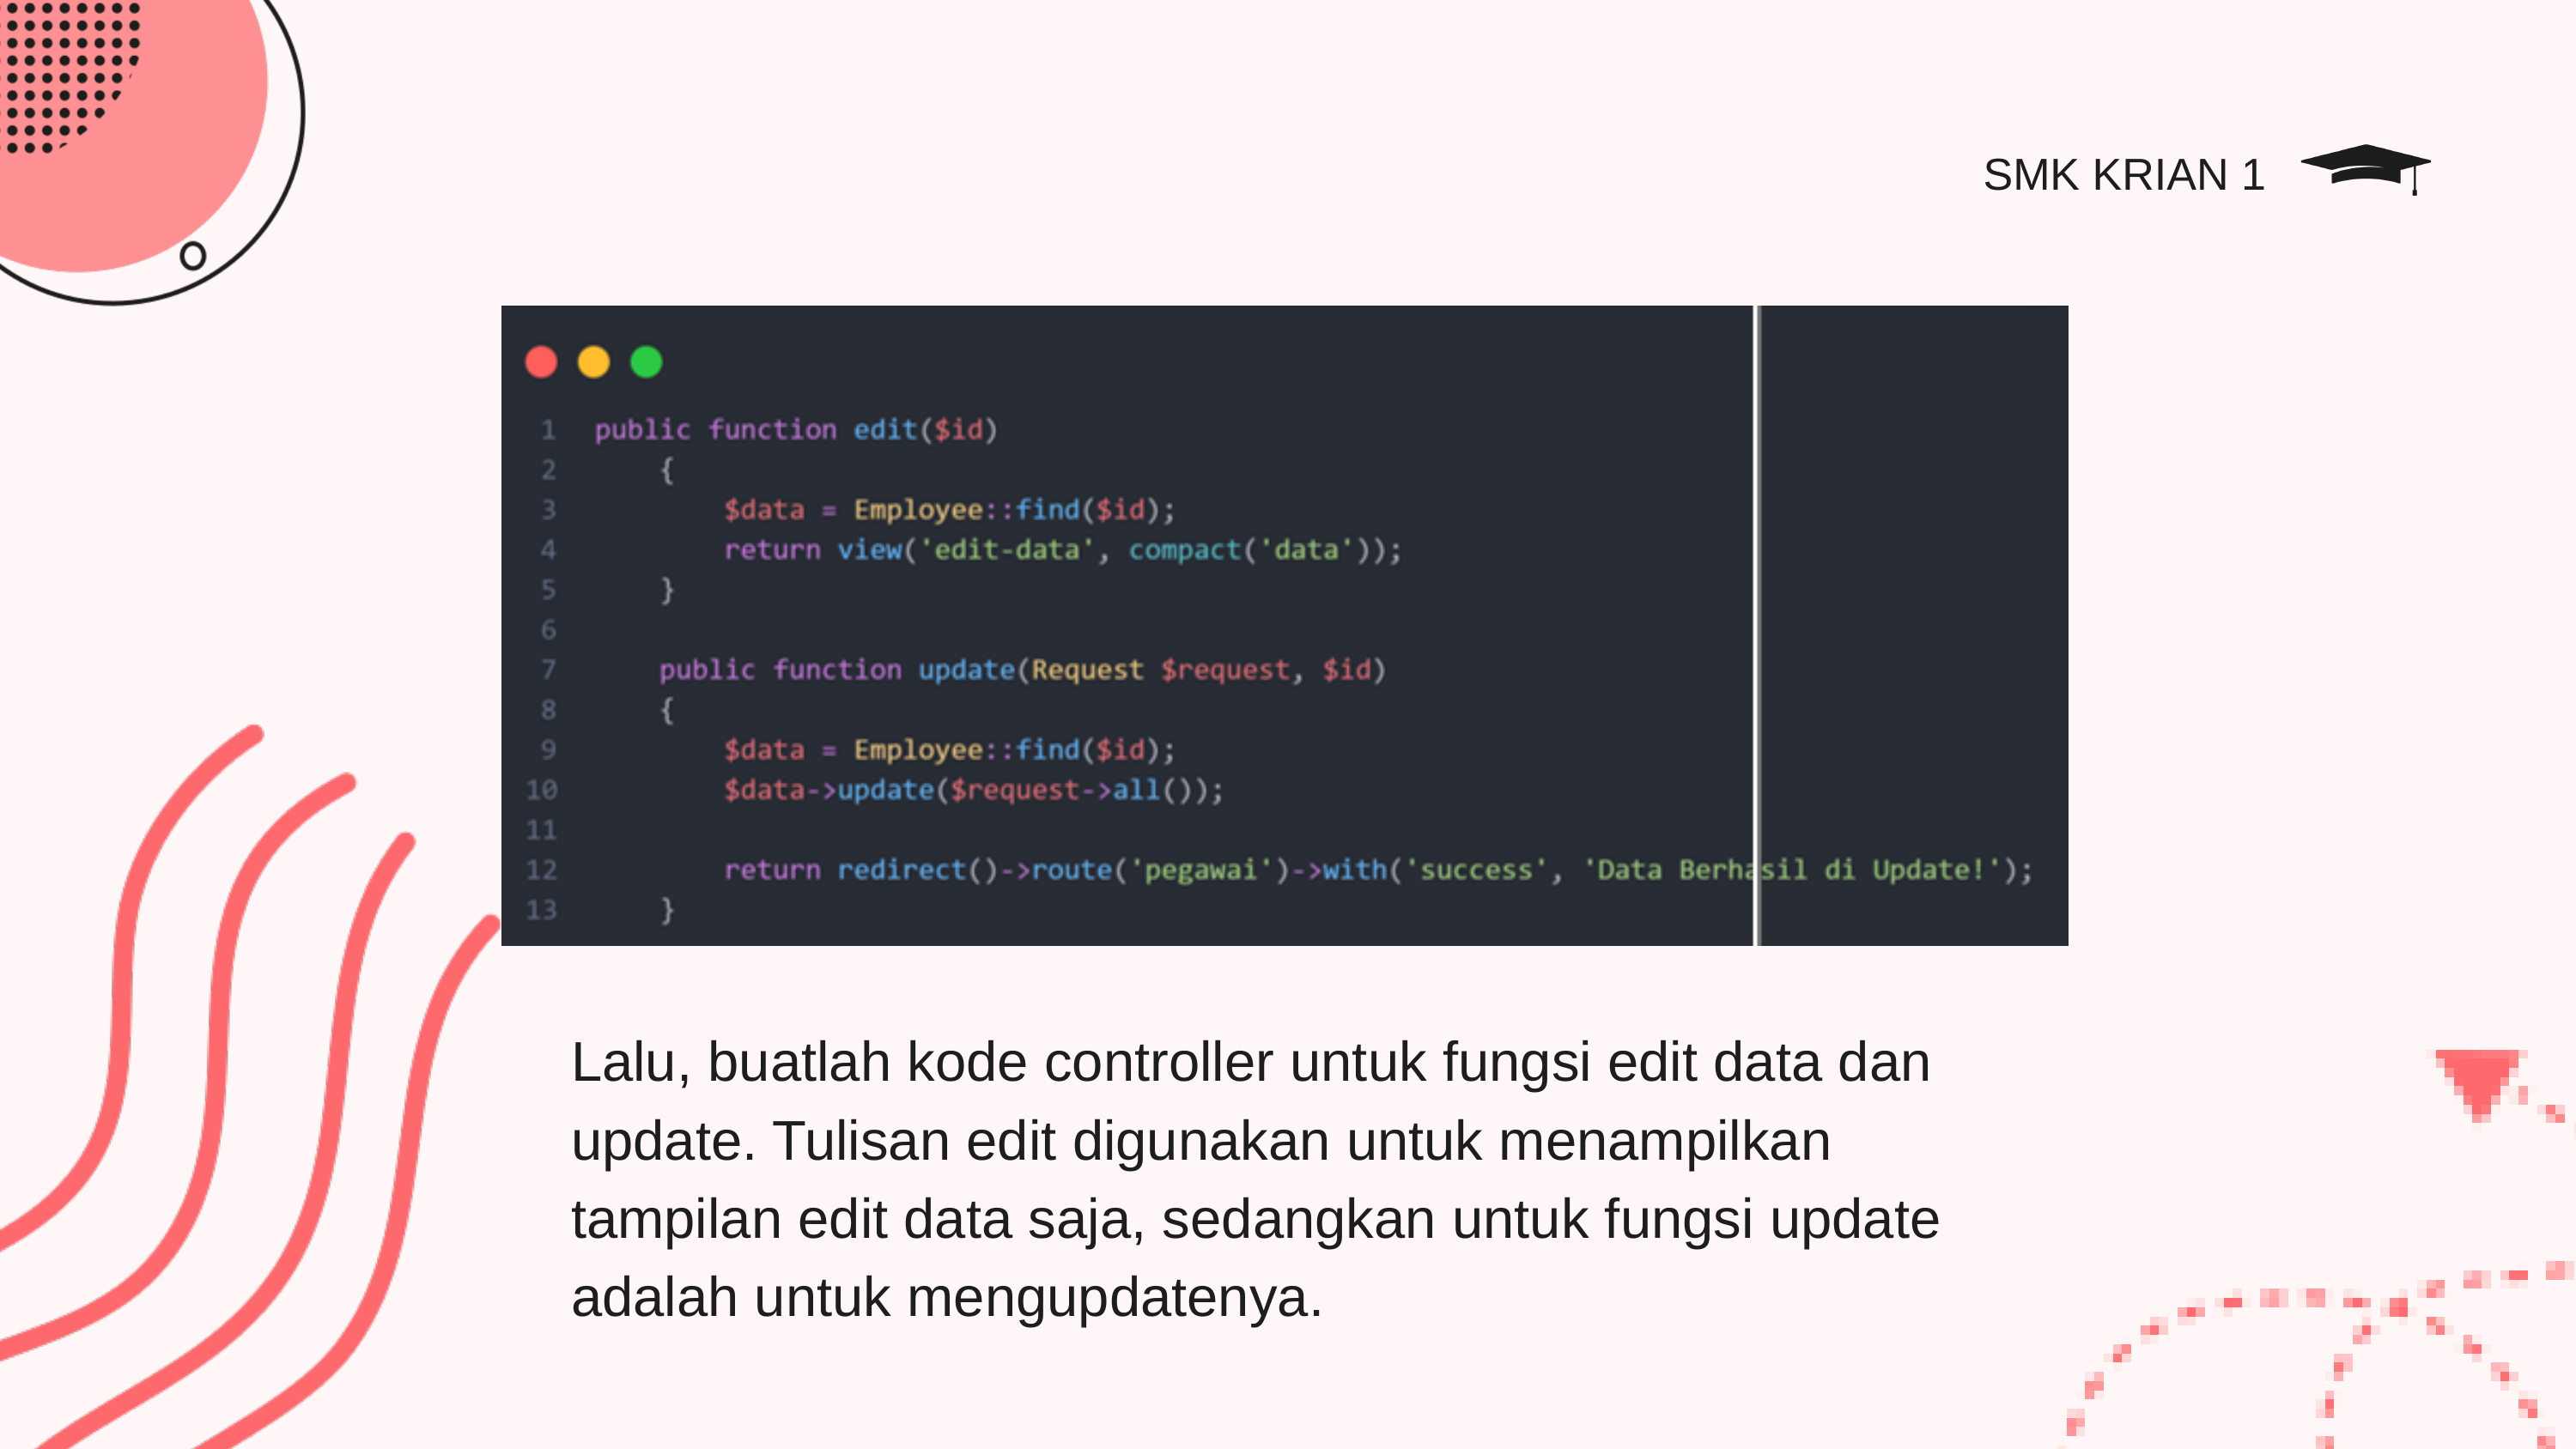

SMK KRIAN 1

Lalu, buatlah kode controller untuk fungsi edit data dan update. Tulisan edit digunakan untuk menampilkan tampilan edit data saja, sedangkan untuk fungsi update adalah untuk mengupdatenya.